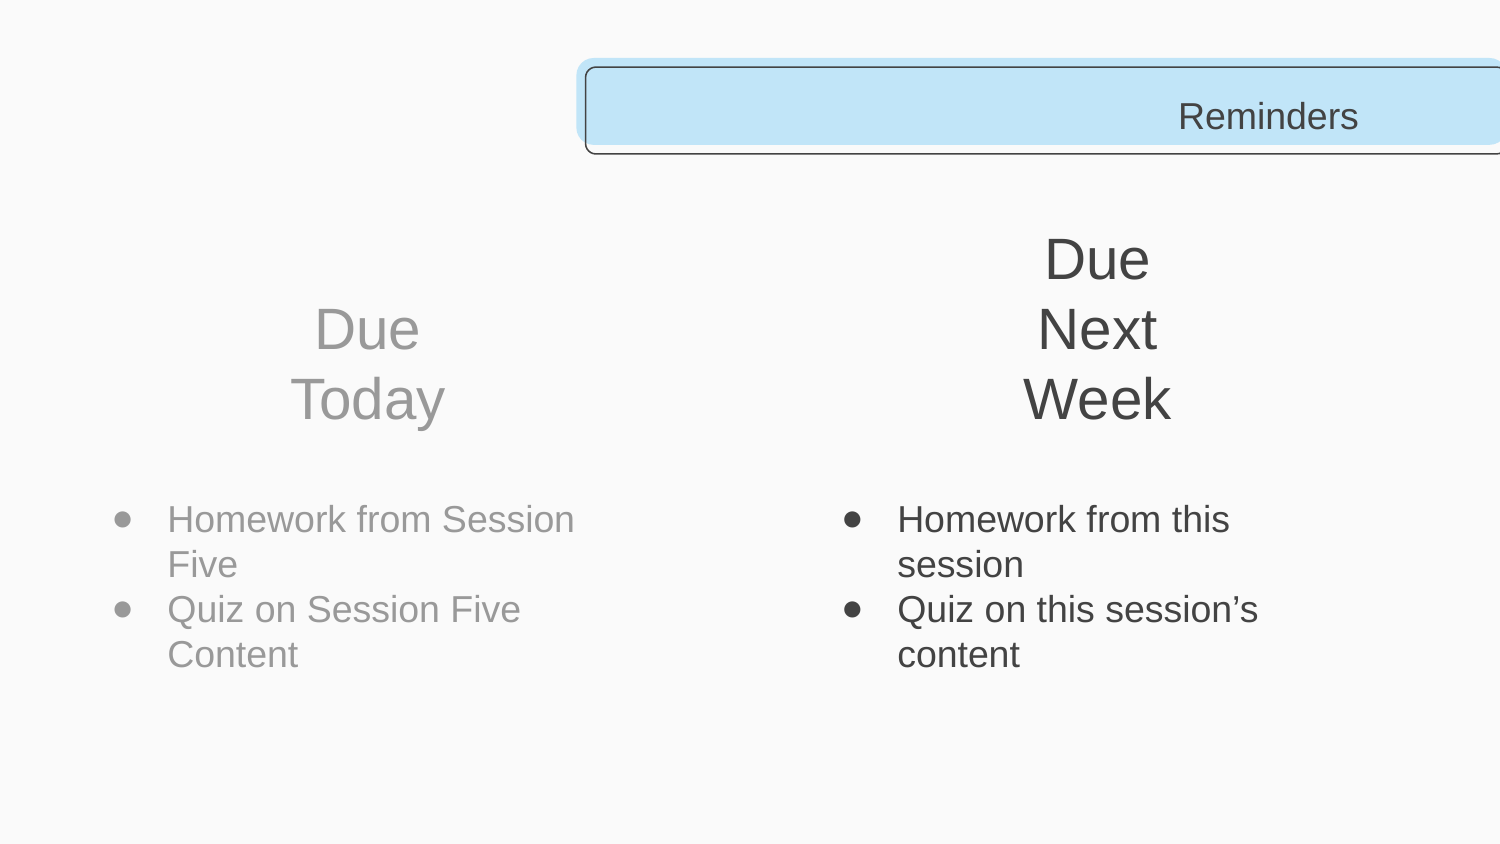

Reminders
# Due Today
Due Next Week
Homework from Session Five
Quiz on Session Five Content
Homework from this session
Quiz on this session’s content